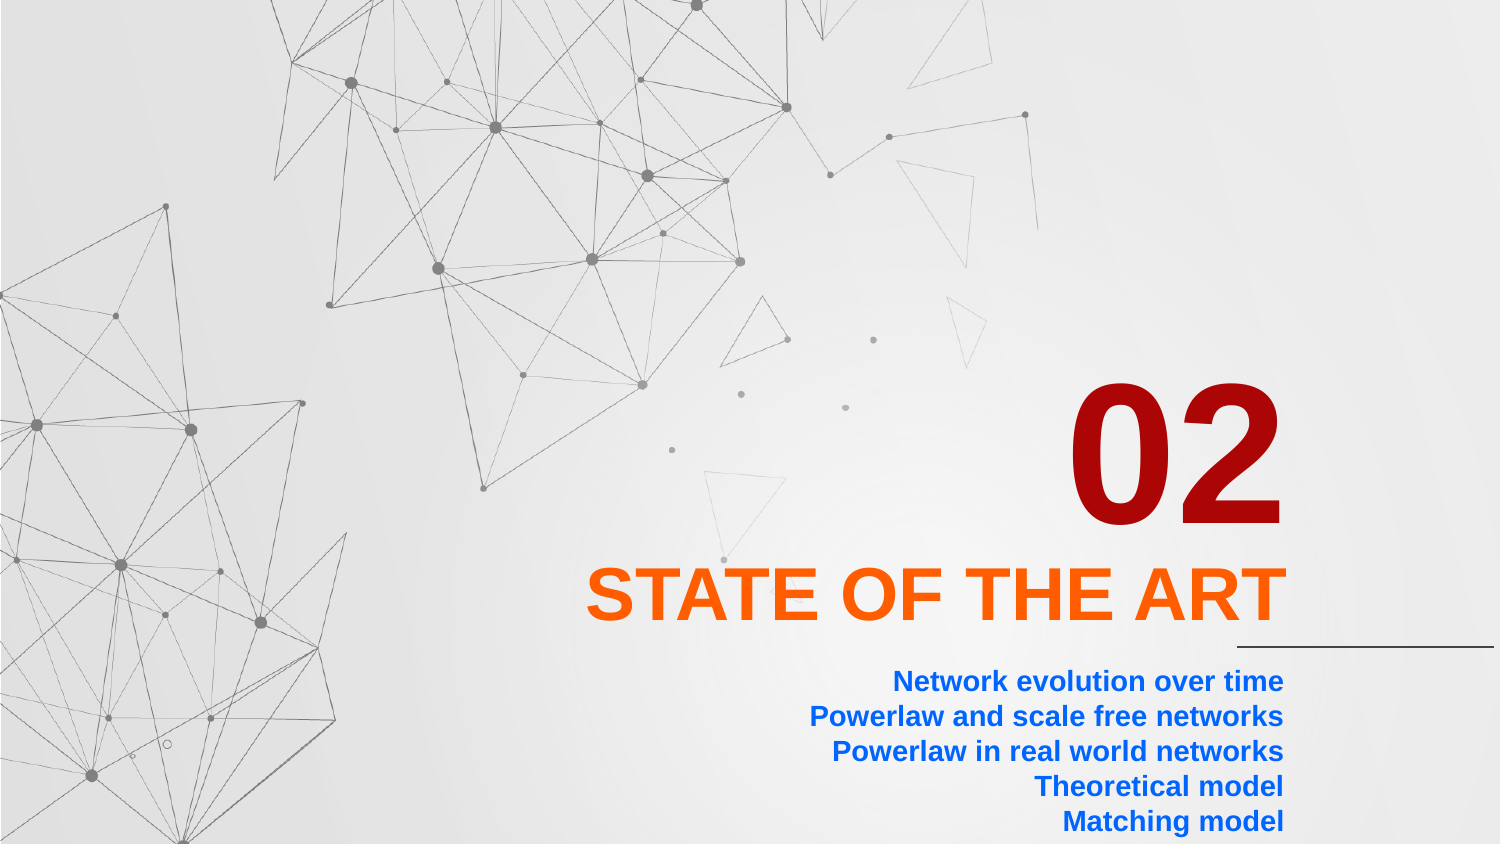

02
# STATE OF THE ART
Network evolution over time
Powerlaw and scale free networks
Powerlaw in real world networks
Theoretical model
Matching model